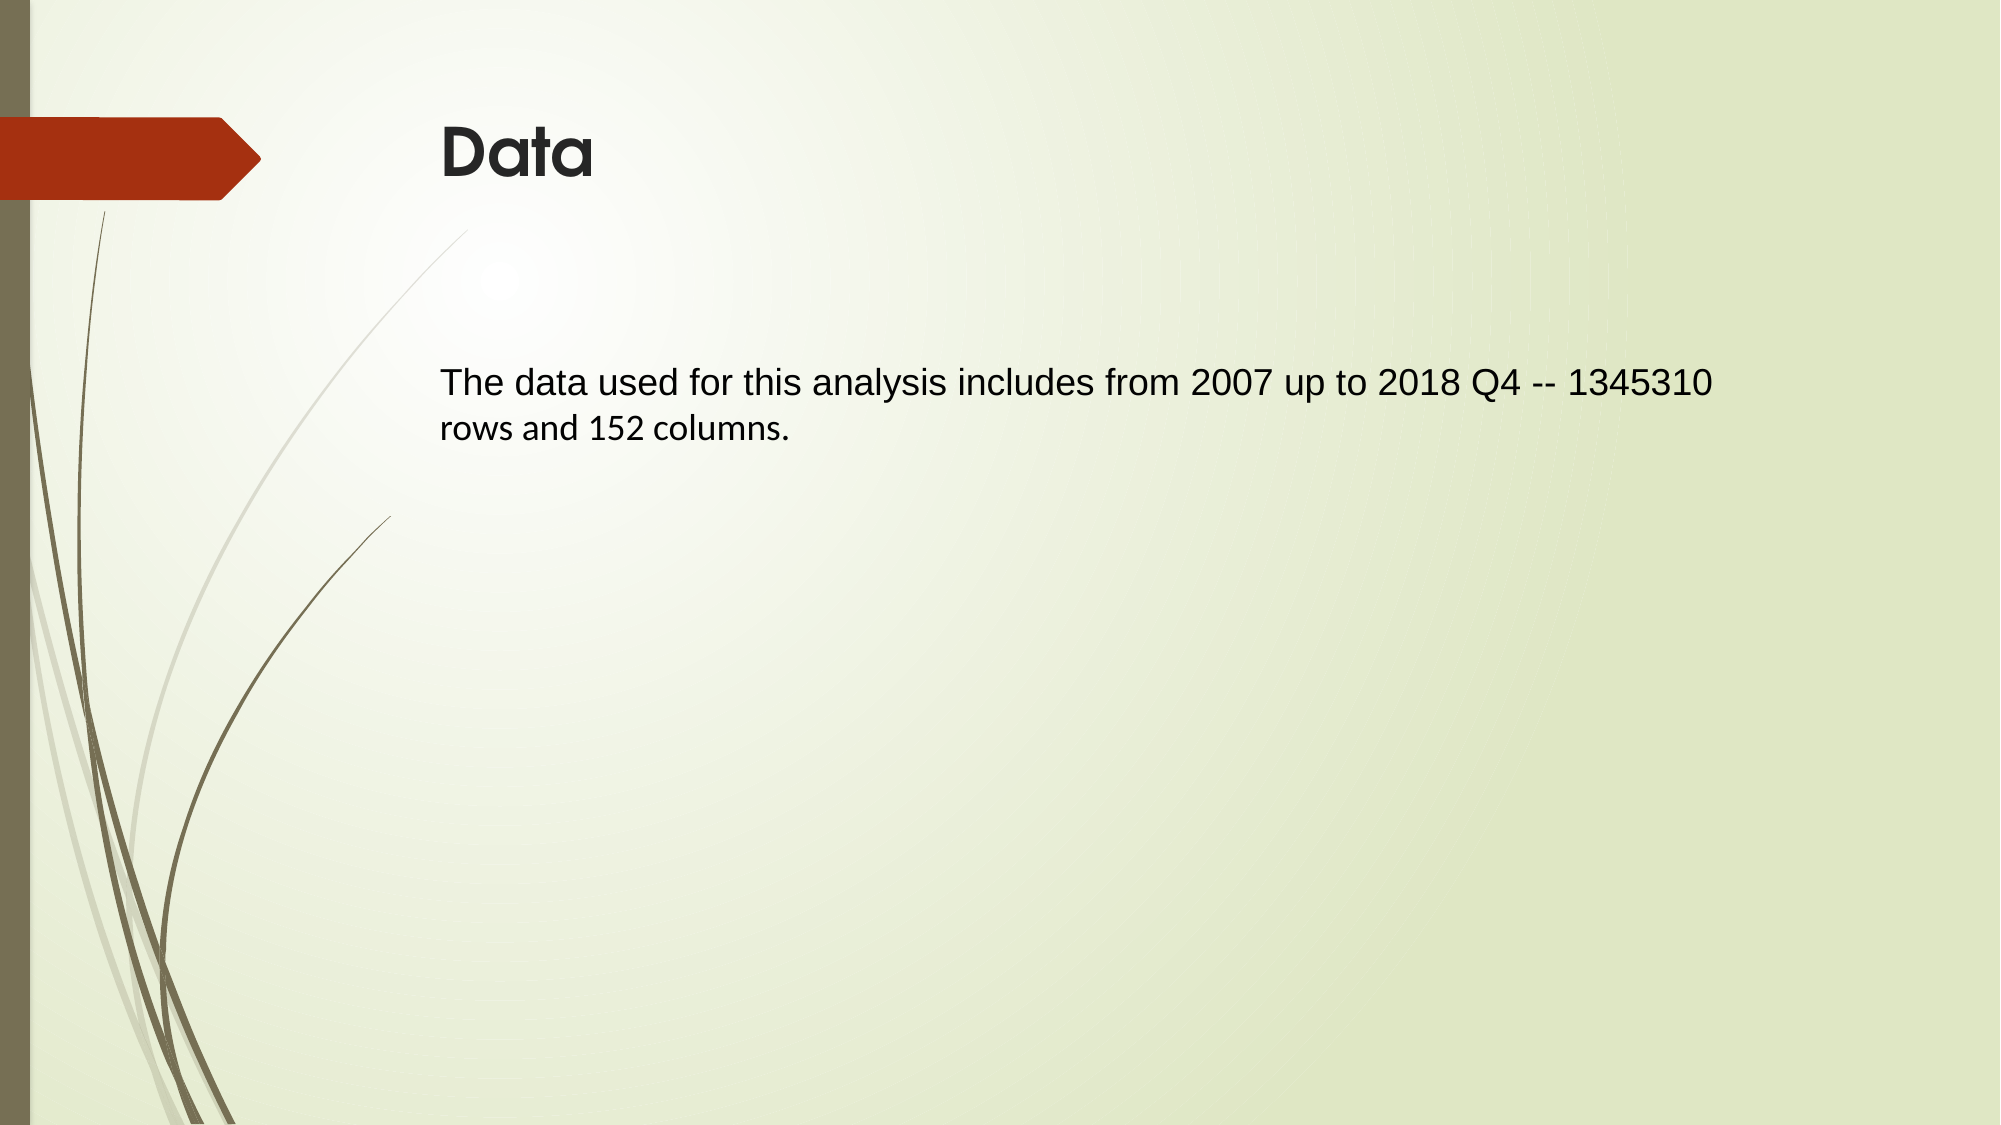

# Data
The data used for this analysis includes from 2007 up to 2018 Q4 -- 1345310
rows and 152 columns.